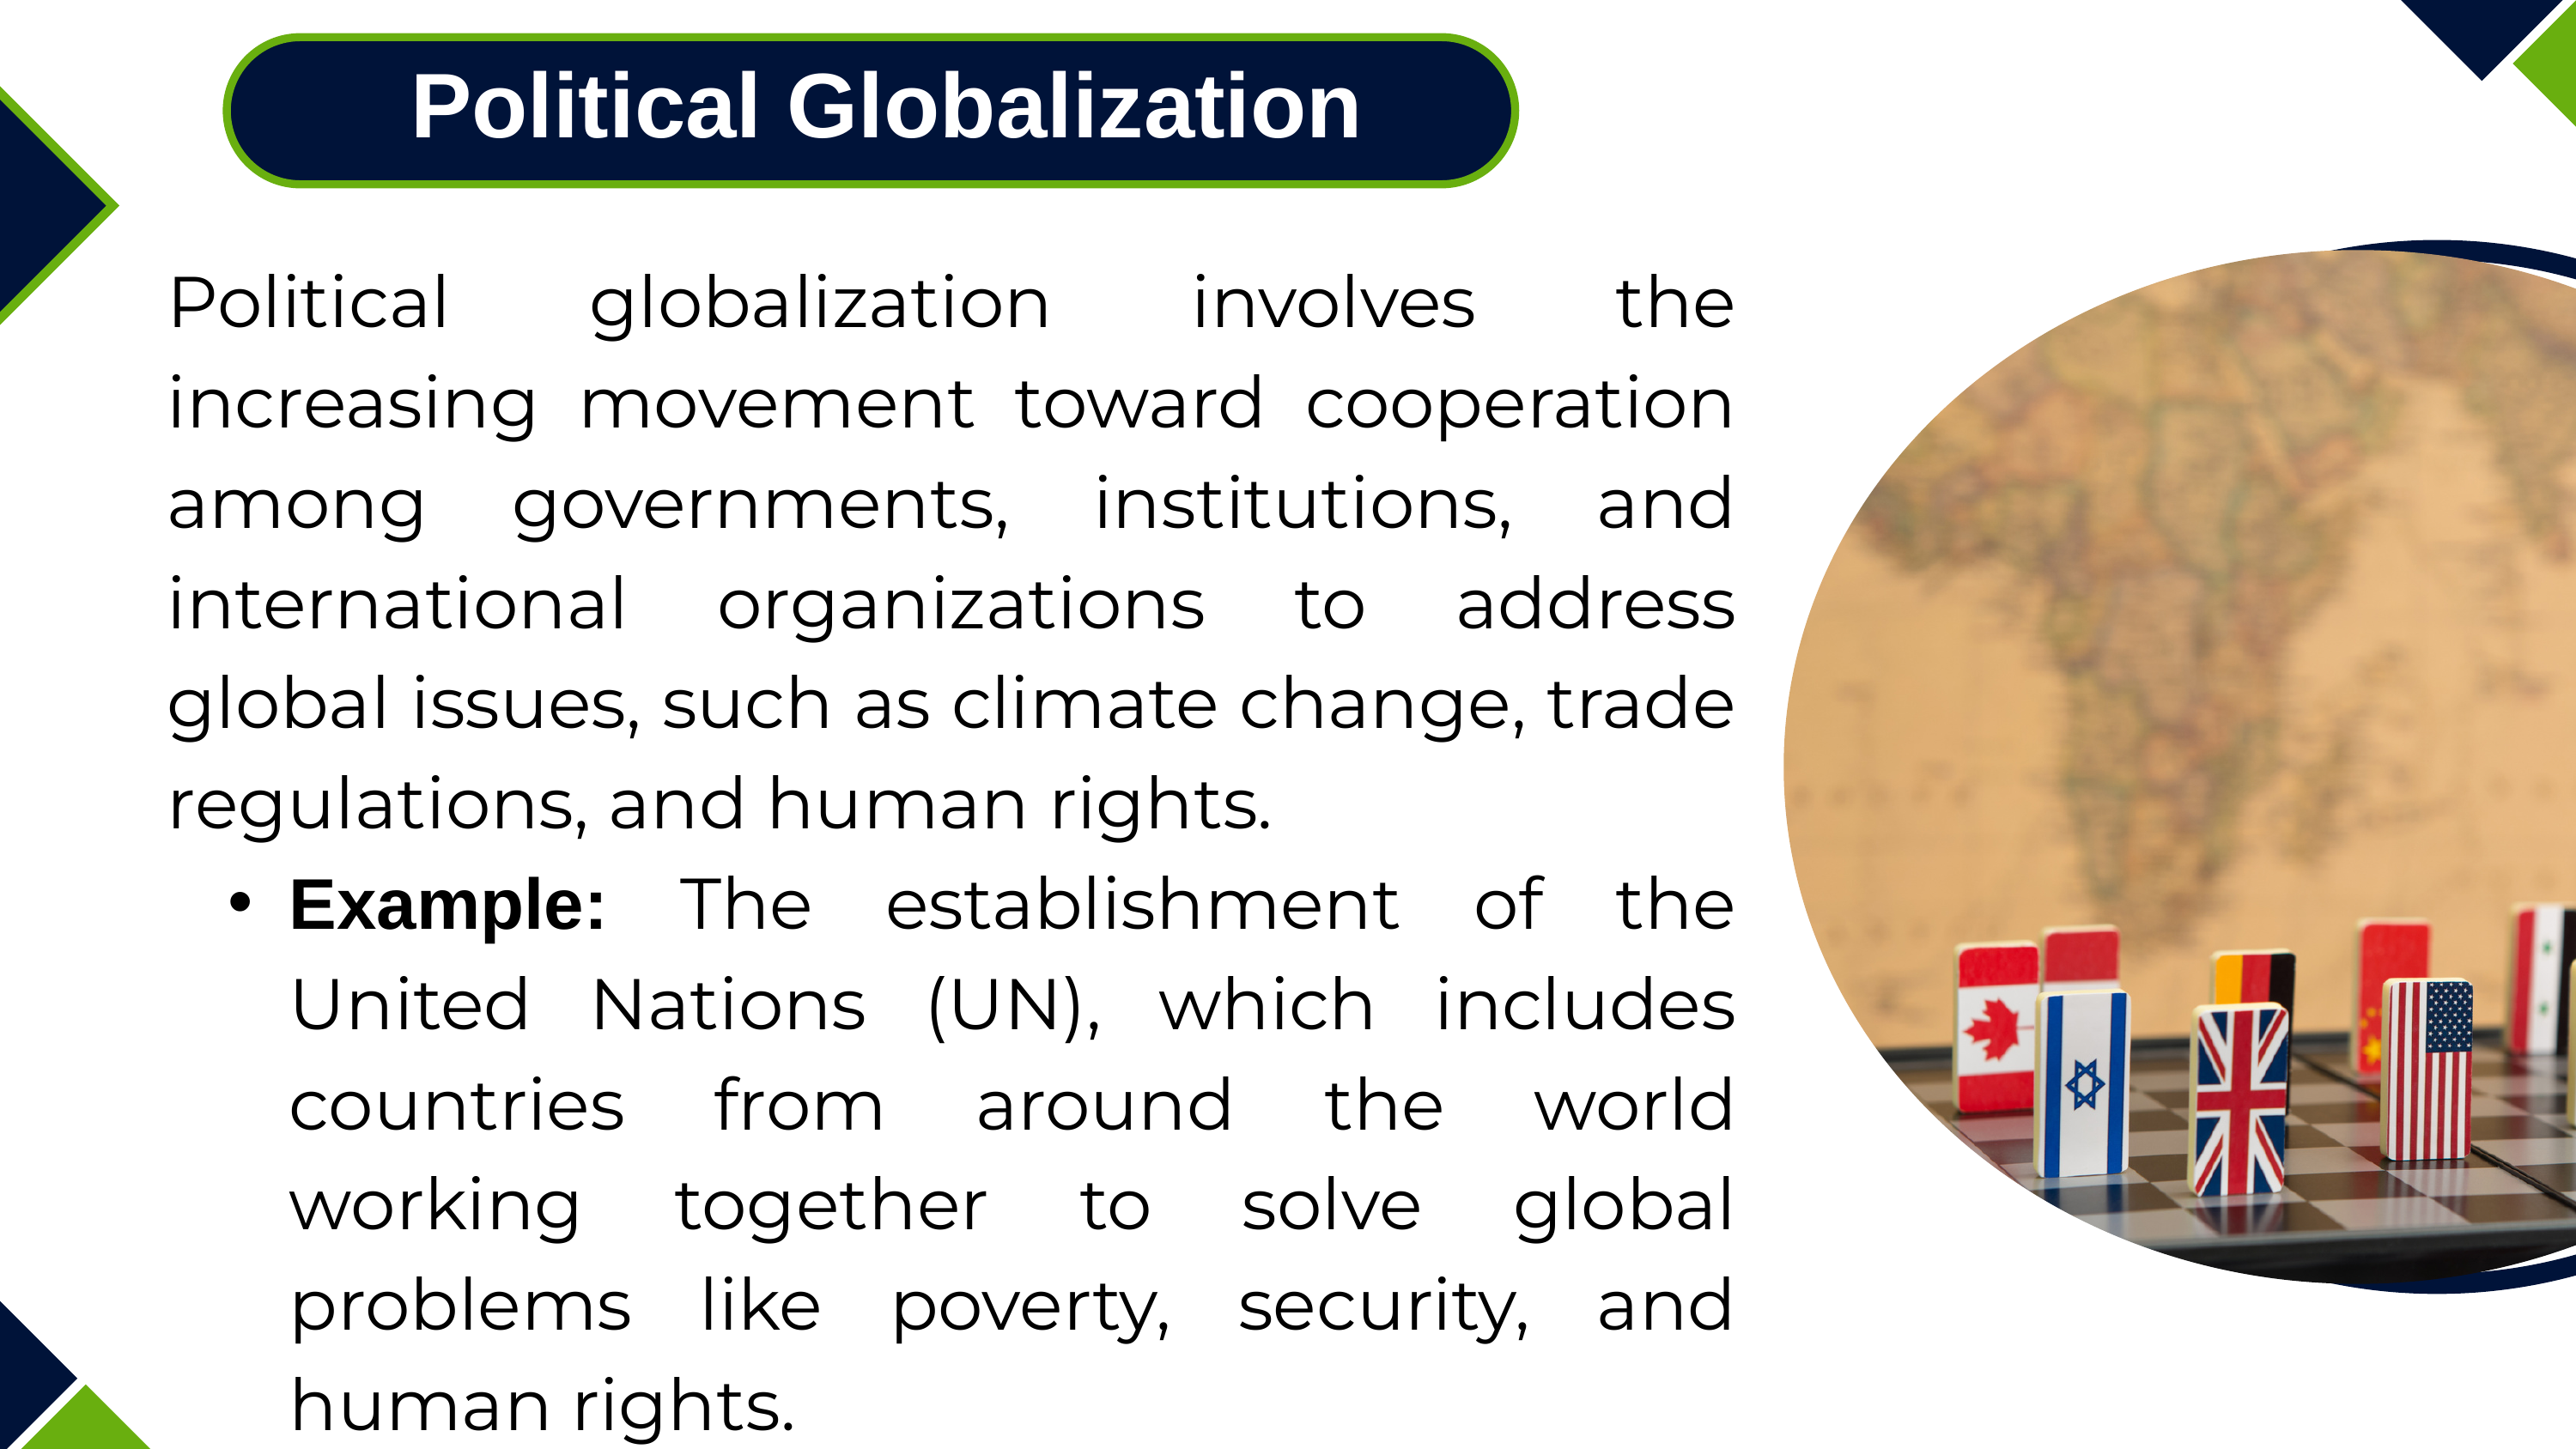

Political Globalization

Political globalization involves the increasing movement toward cooperation among governments, institutions, and international organizations to address global issues, such as climate change, trade regulations, and human rights.
Example: The establishment of the United Nations (UN), which includes countries from around the world working together to solve global problems like poverty, security, and human rights.